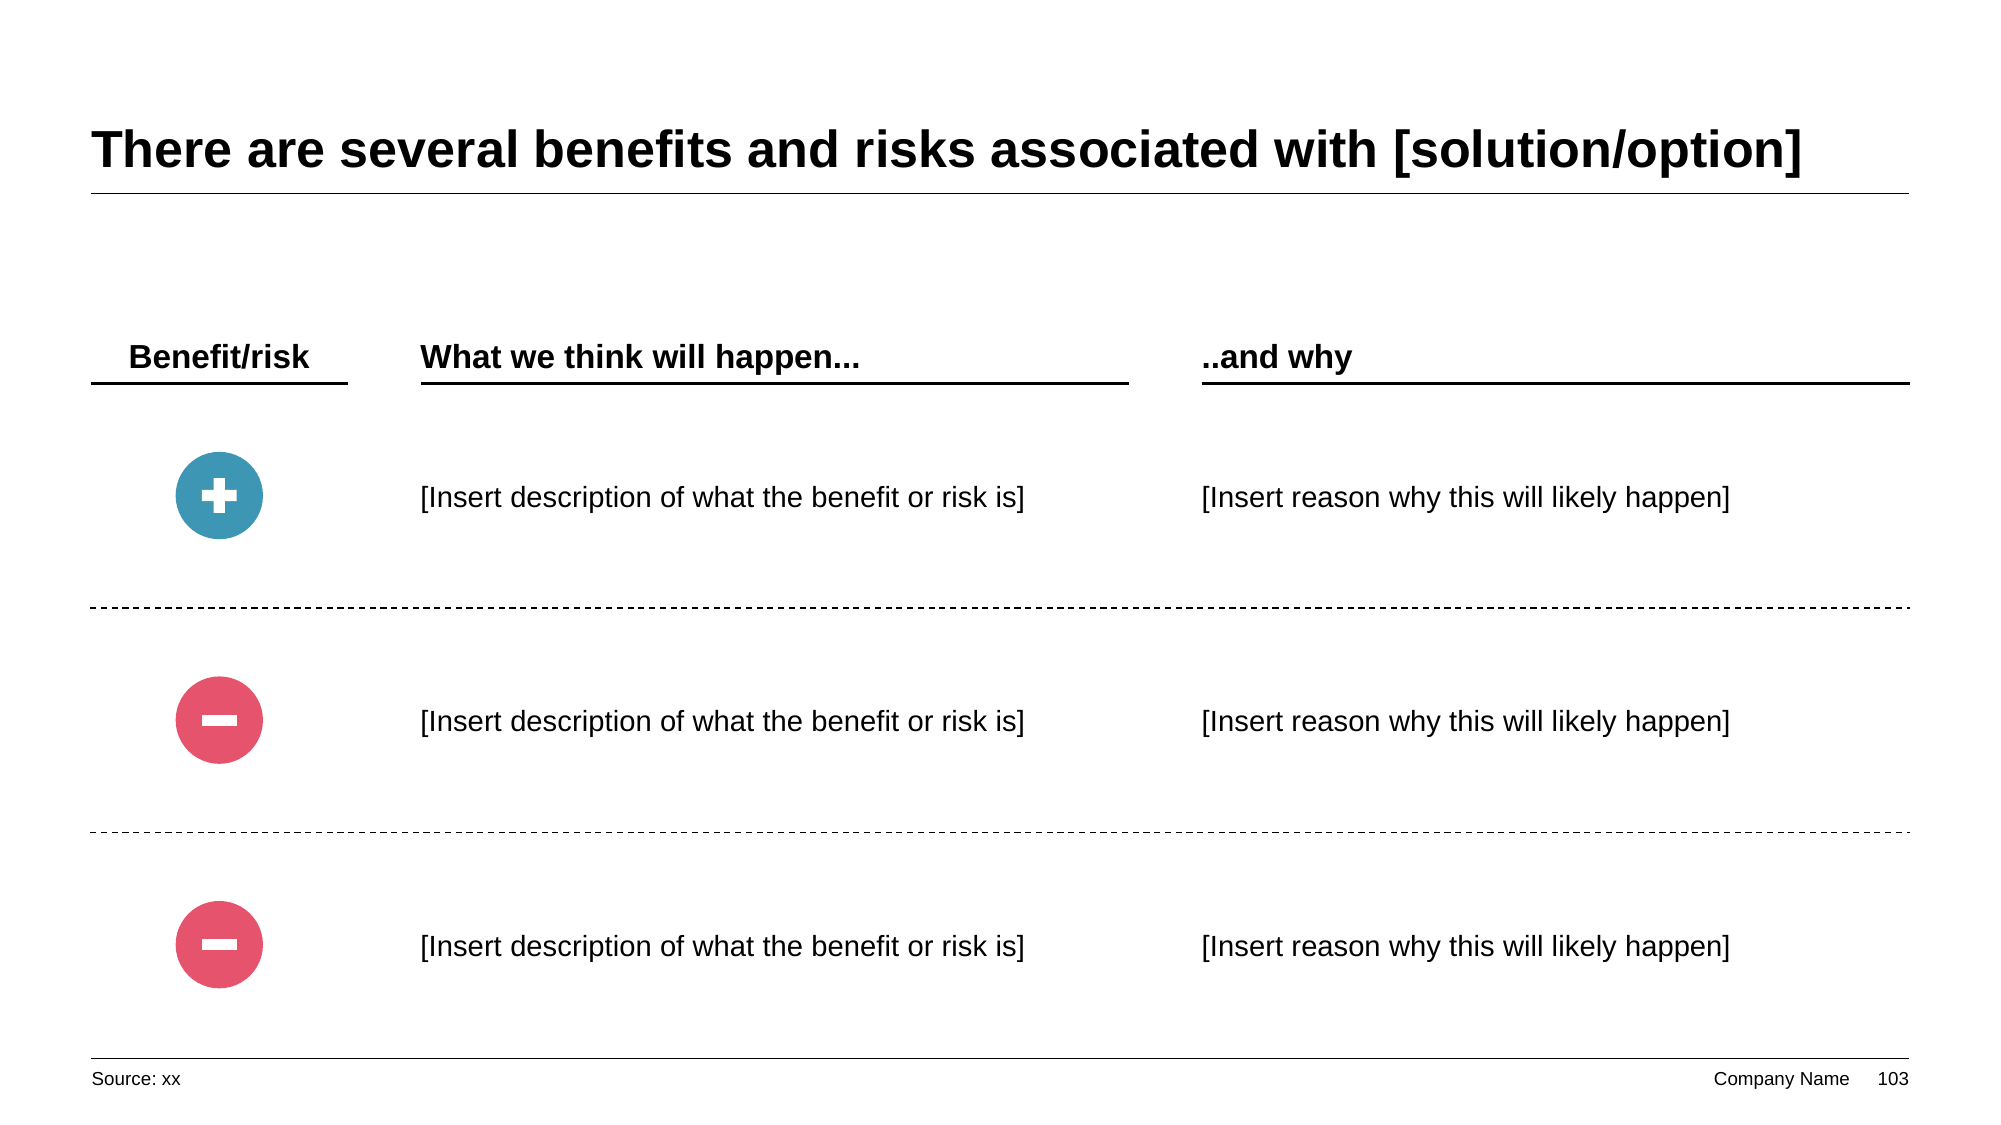

# There are several benefits and risks associated with [solution/option]

Benefit/risk
What we think will happen...
..and why

[Insert description of what the benefit or risk is]
[Insert reason why this will likely happen]

[Insert description of what the benefit or risk is]
[Insert reason why this will likely happen]

[Insert description of what the benefit or risk is]
[Insert reason why this will likely happen]
Source: xx